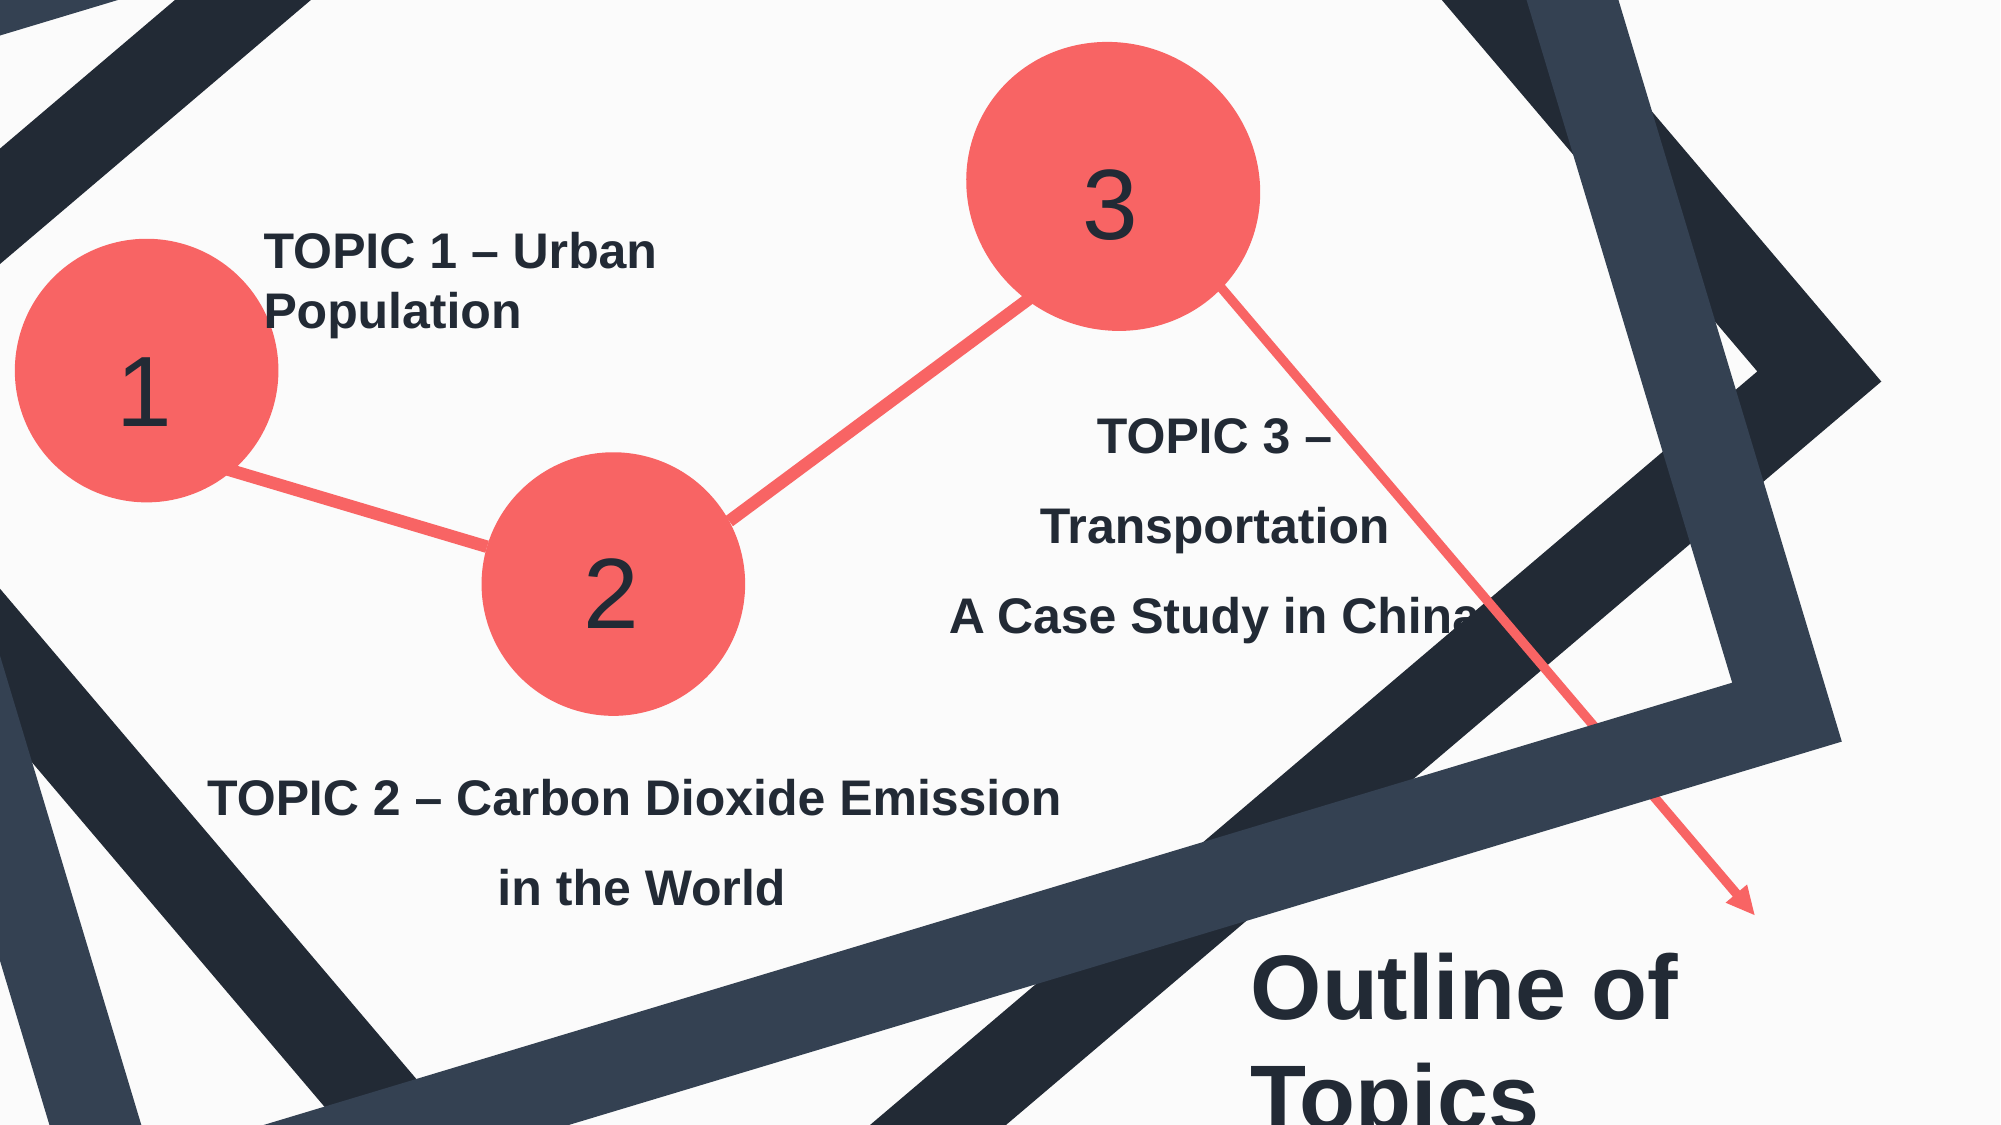

3
TOPIC 1 – Urban Population

1
TOPIC 3 – Transportation
A Case Study in China

2
TOPIC 2 – Carbon Dioxide Emission
in the World
Outline of Topics